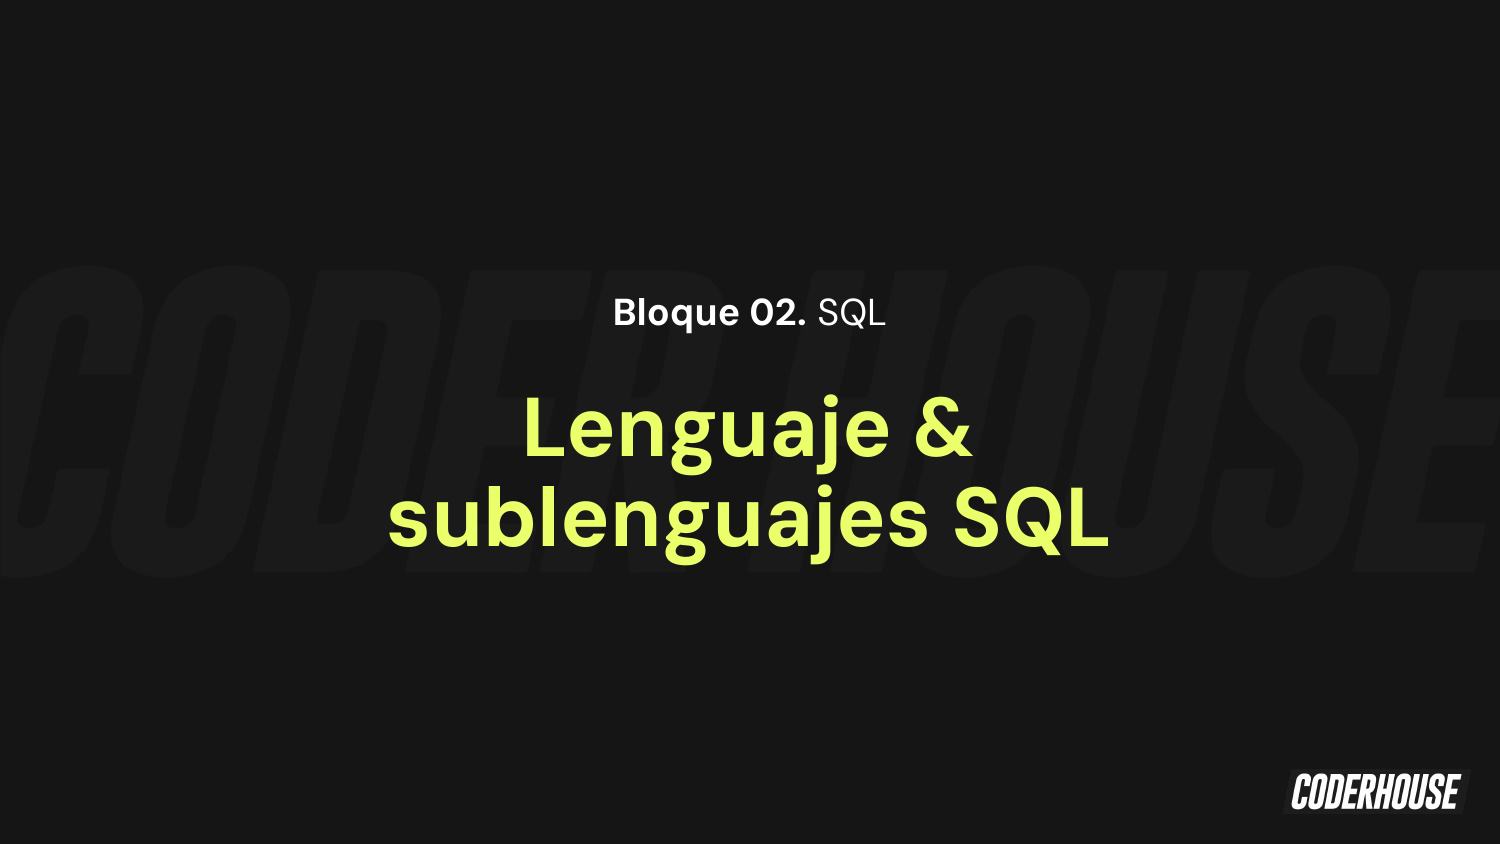

Bloque 02. SQL
Lenguaje & sublenguajes SQL